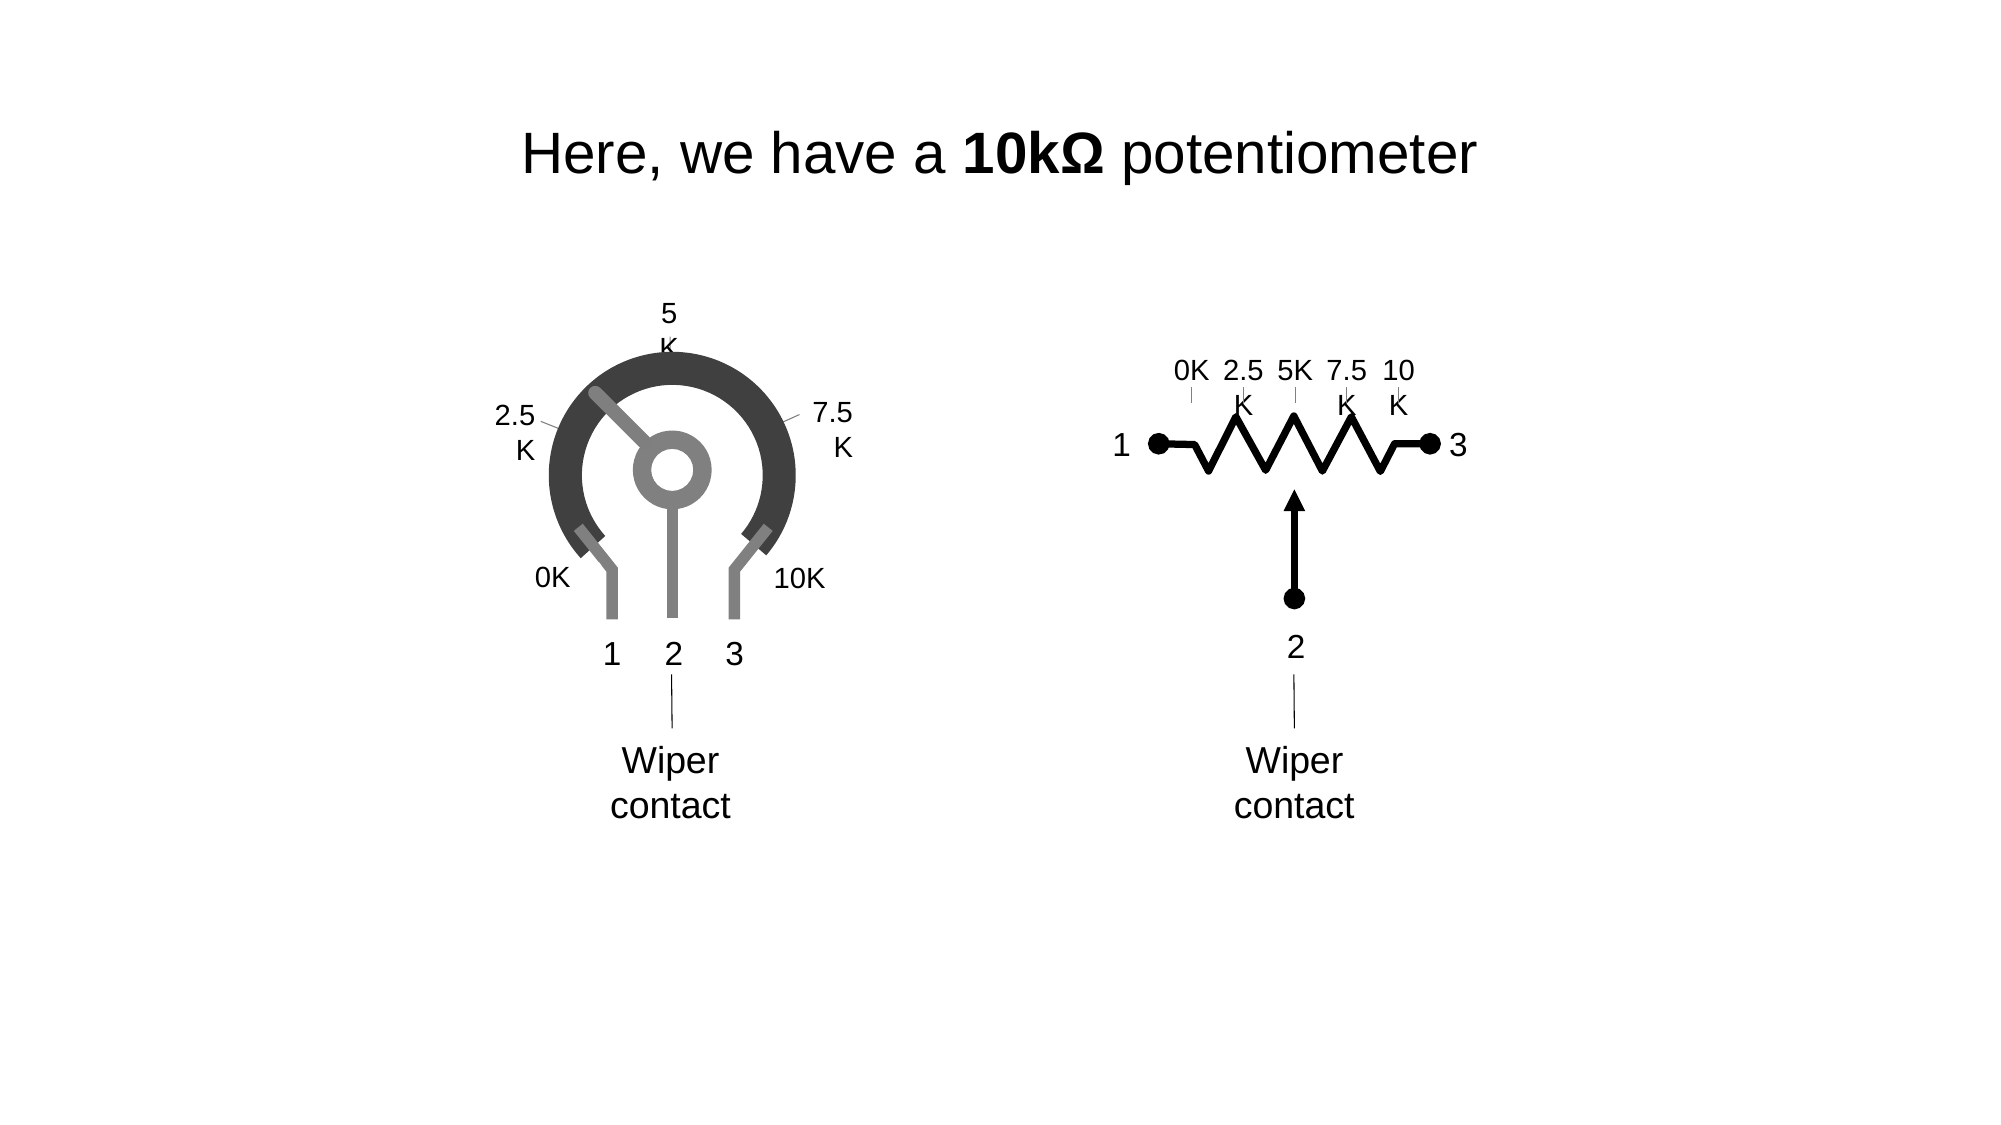

Here, we have a 10kΩ potentiometer
5K
0K
2.5K
5K
7.5K
10K

7.5K
2.5K

1
3

`
`
0K
10K
2
1
2
3
Wiper contact
Wiper contact